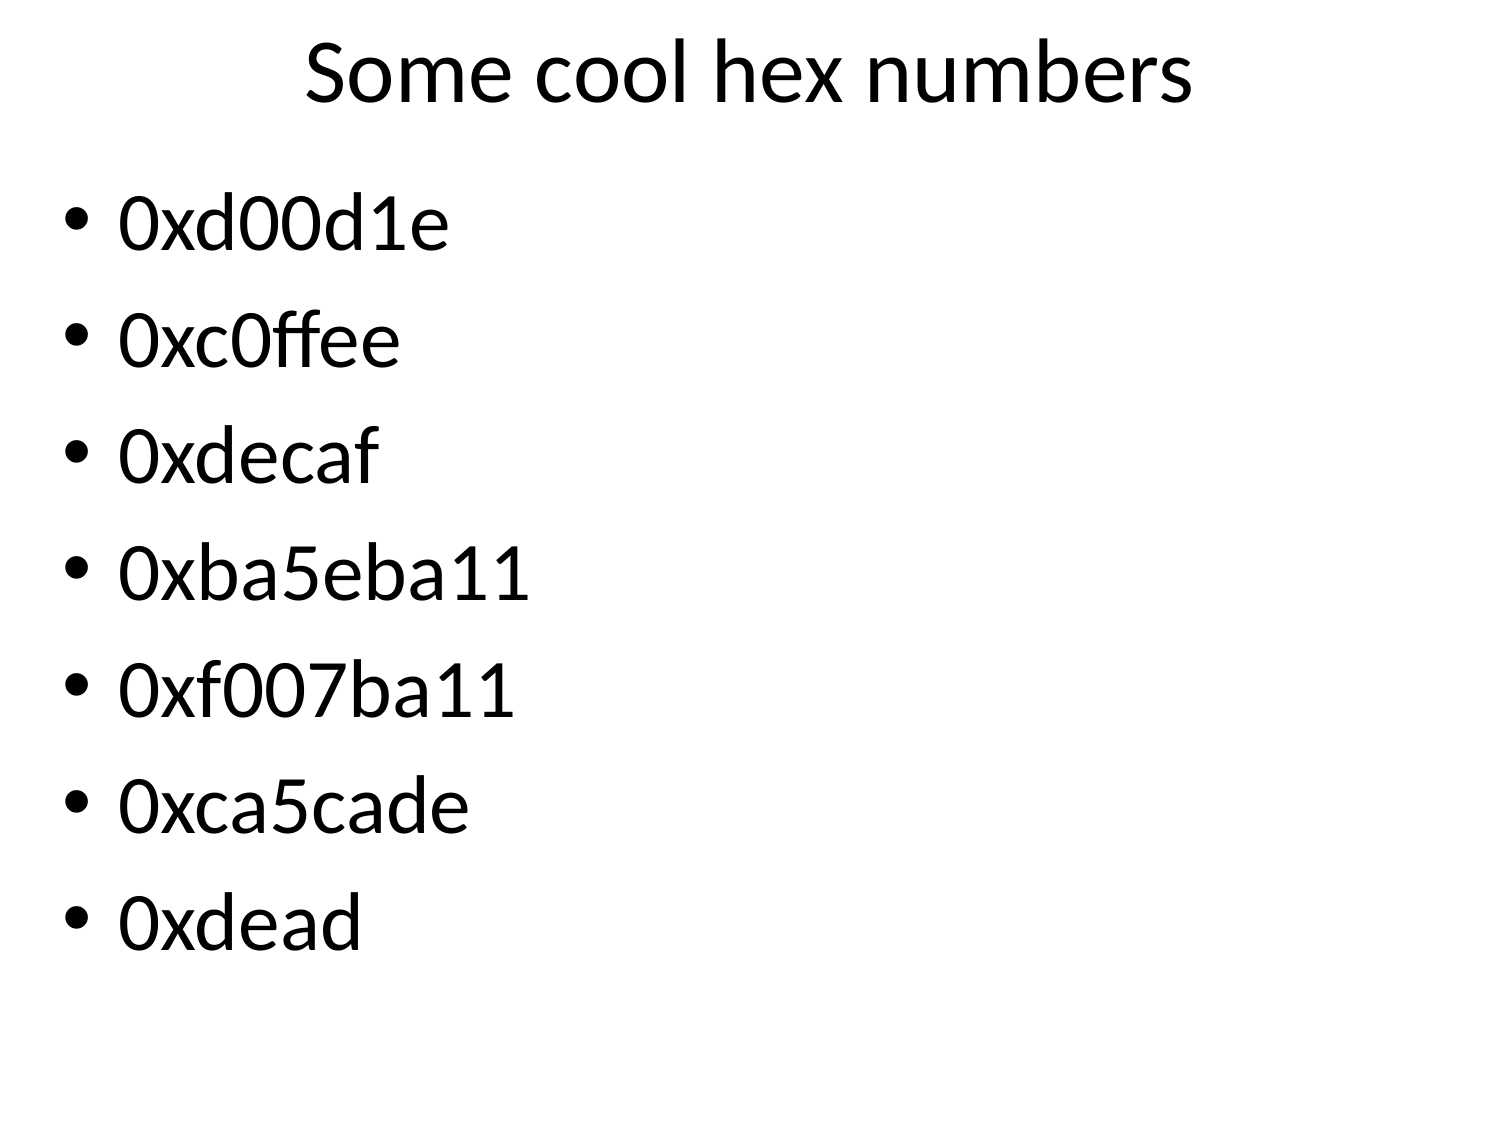

# Some cool hex numbers
0xd00d1e
0xc0ffee
0xdecaf
0xba5eba11
0xf007ba11
0xca5cade
0xdead